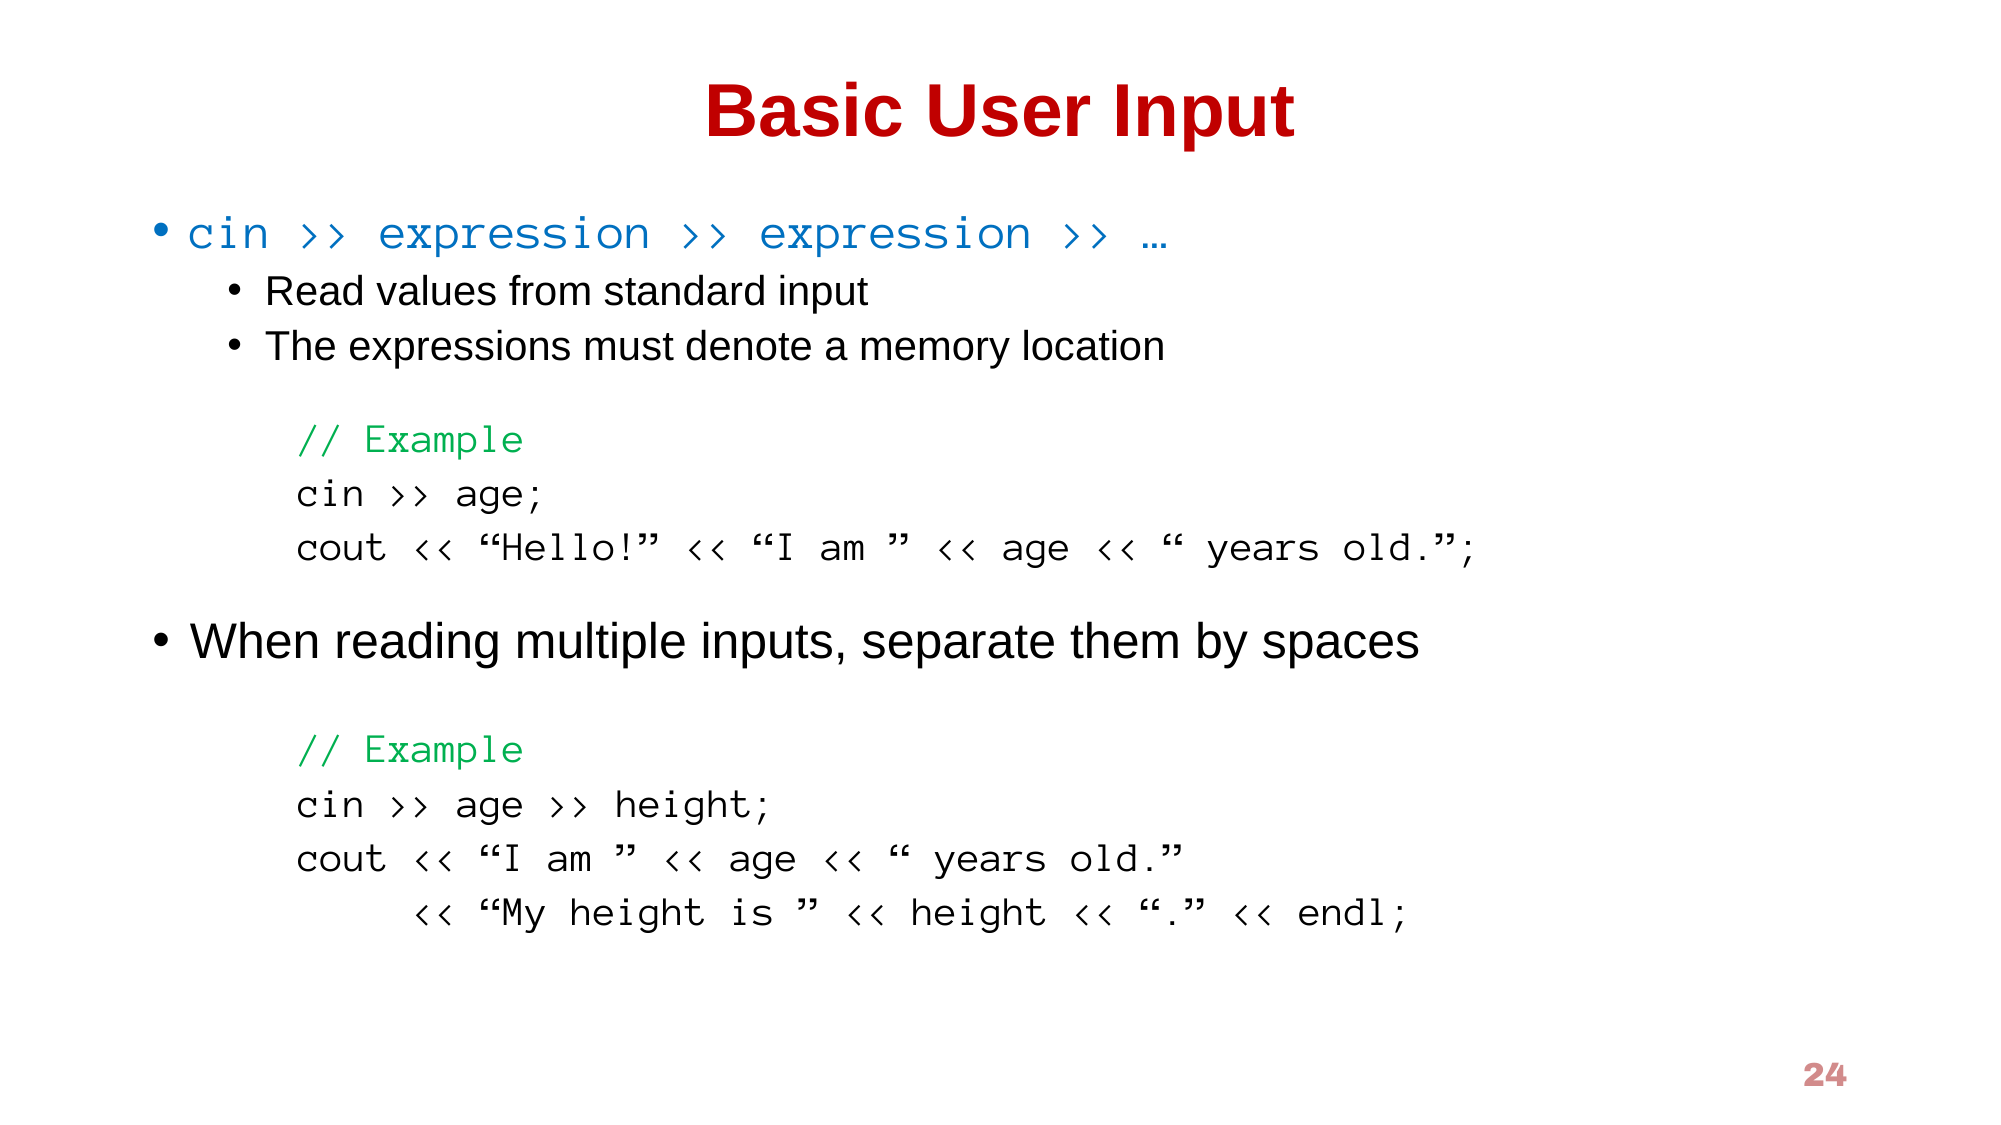

# Basic User Input
cin >> expression >> expression >> …
Read values from standard input
The expressions must denote a memory location

When reading multiple inputs, separate them by spaces

// Example
cin >> age;
cout << “Hello!” << “I am ” << age << “ years old.”;
// Example
cin >> age >> height;
cout << “I am ” << age << “ years old.”
     << “My height is ” << height << “.” << endl;
24